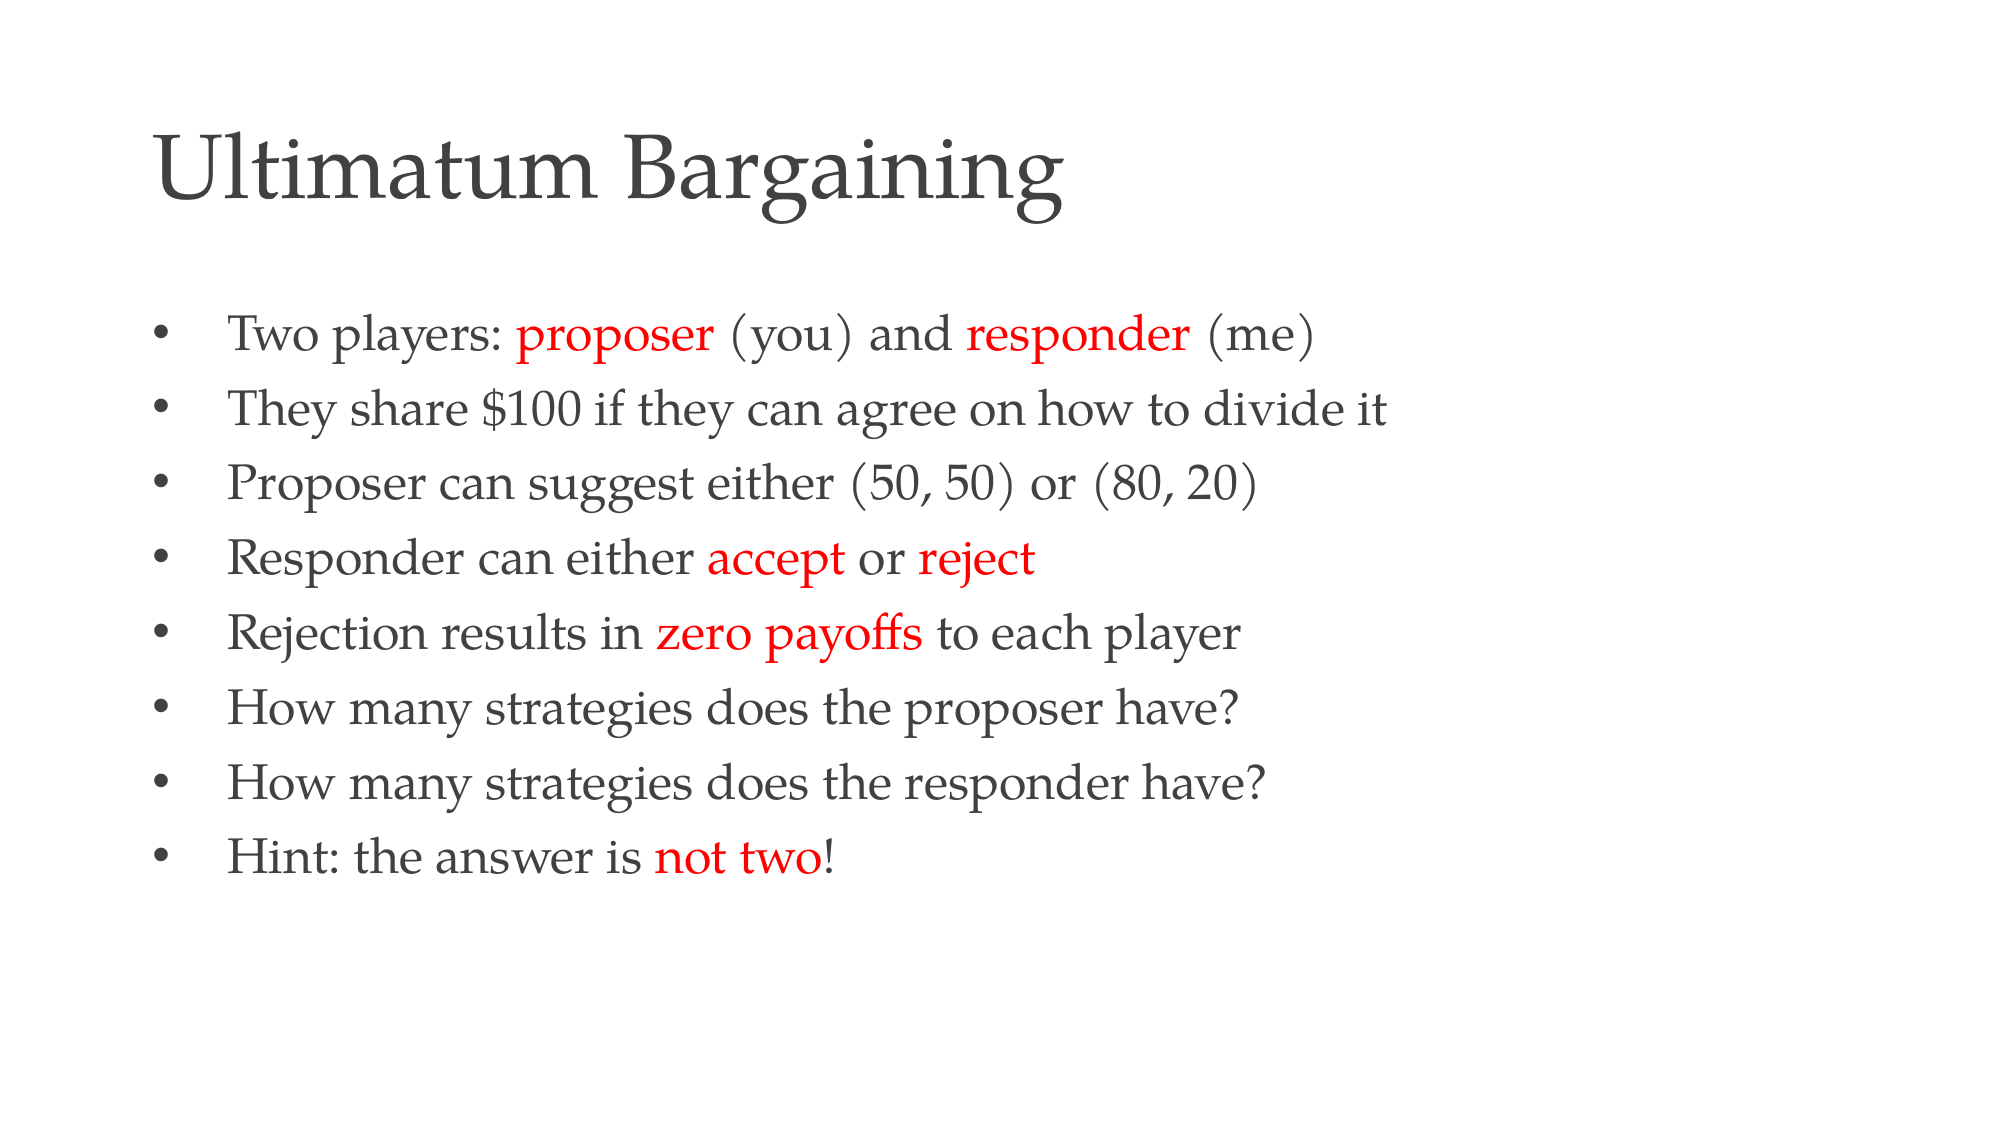

# Ultimatum Bargaining
Two players: proposer (you) and responder (me)
They share $100 if they can agree on how to divide it
Proposer can suggest either (50, 50) or (80, 20)
Responder can either accept or reject
Rejection results in zero payoffs to each player
How many strategies does the proposer have?
How many strategies does the responder have?
Hint: the answer is not two!